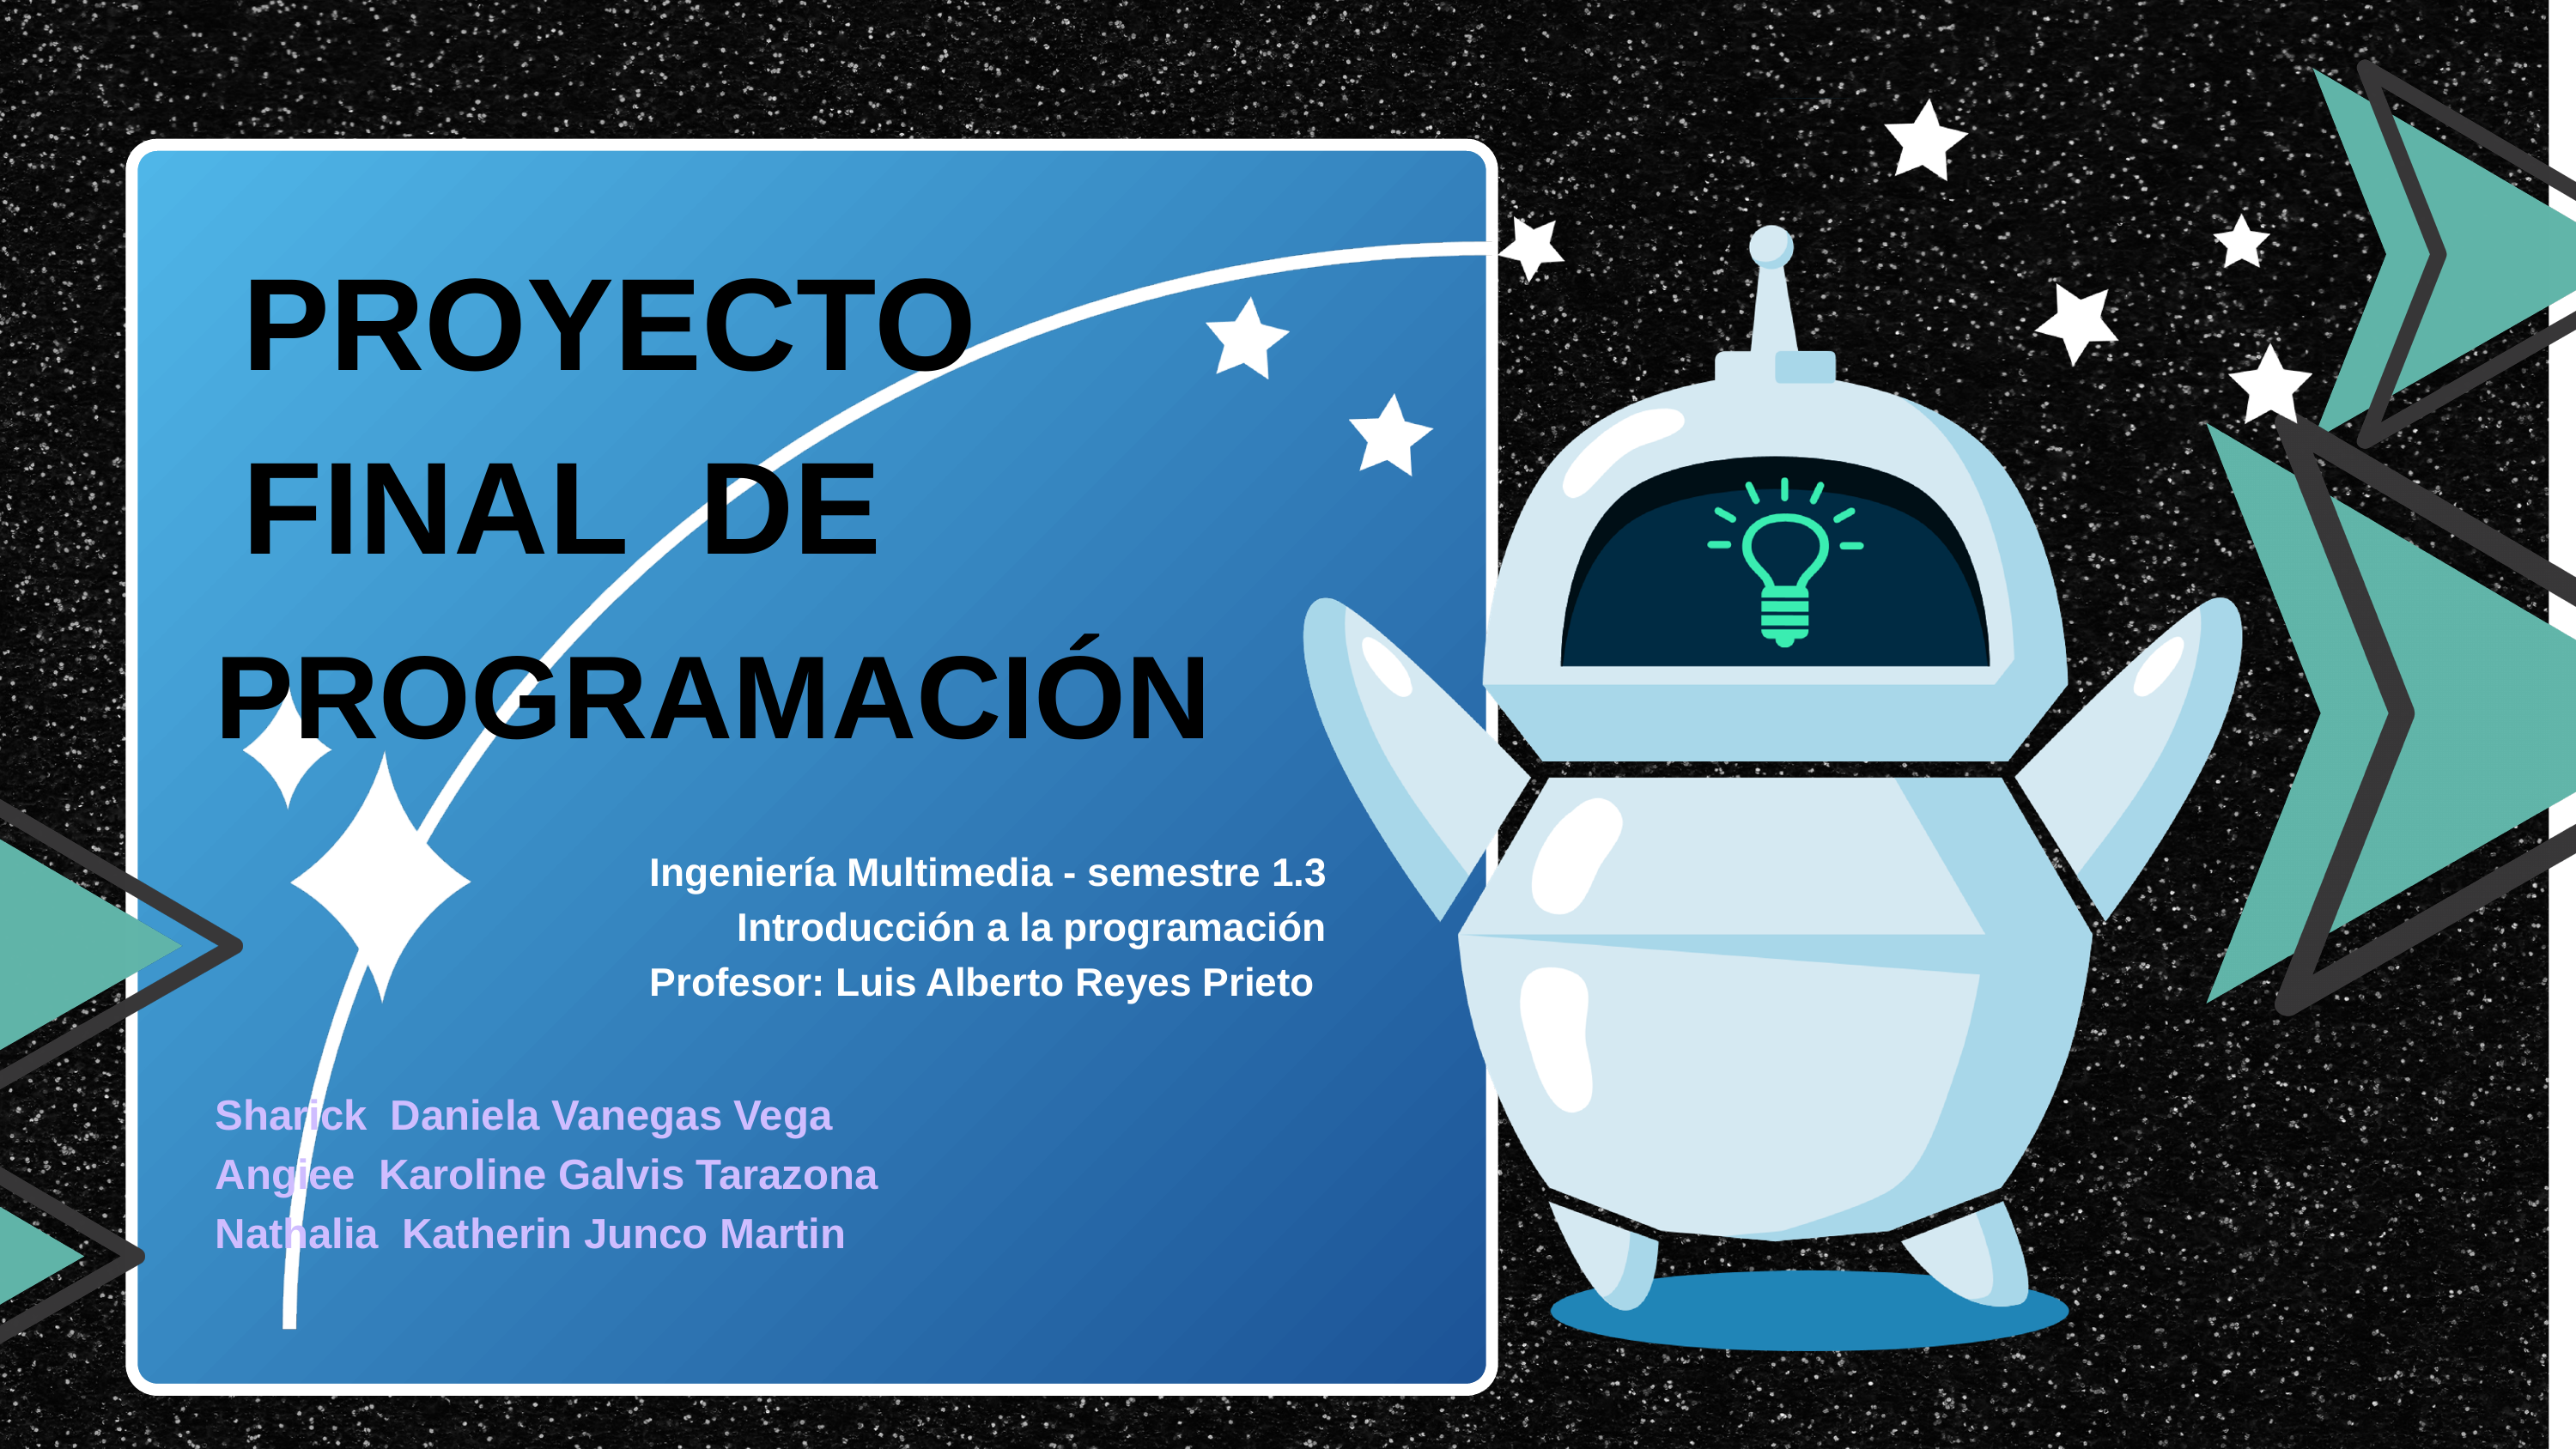

PROYECTO FINAL  DE

PROGRAMACIÓN

Ingeniería Multimedia - semestre 1.3
        Introducción a la programación
Profesor: Luis Alberto Reyes Prieto

Sharick  Daniela Vanegas Vega
Angiee  Karoline Galvis Tarazona
Nathalia  Katherin Junco Martin